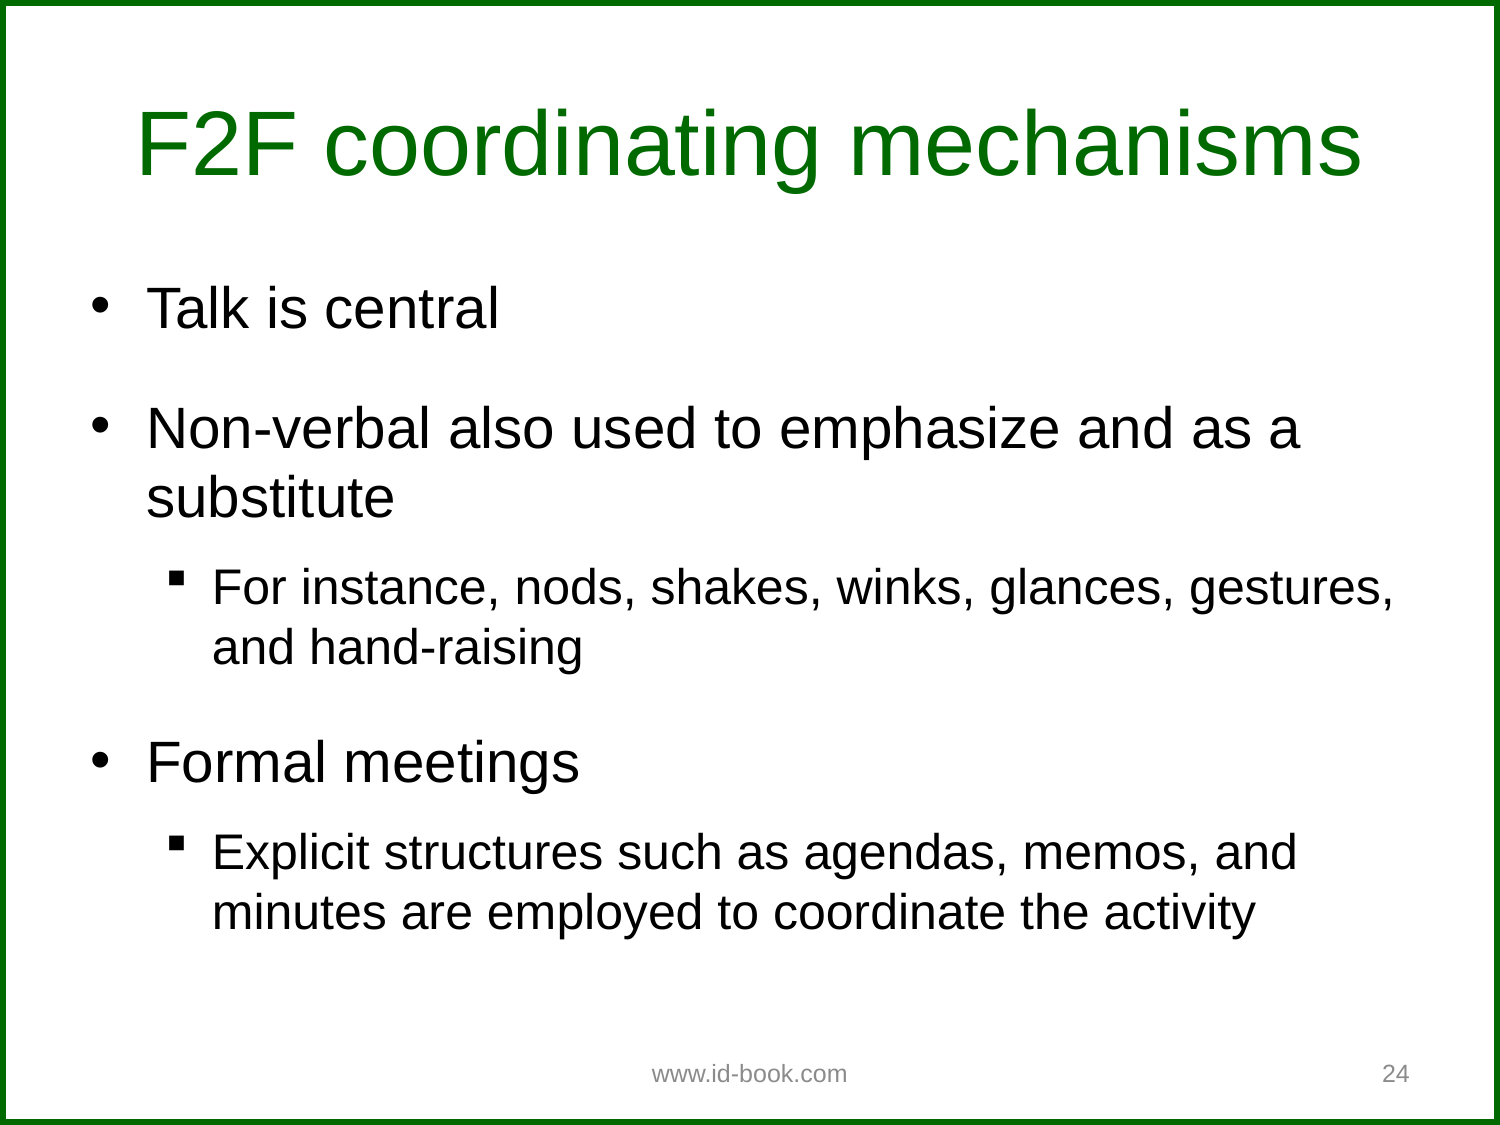

Talk is central
Non-verbal also used to emphasize and as a substitute
For instance, nods, shakes, winks, glances, gestures, and hand-raising
Formal meetings
Explicit structures such as agendas, memos, and minutes are employed to coordinate the activity
F2F coordinating mechanisms
www.id-book.com
24